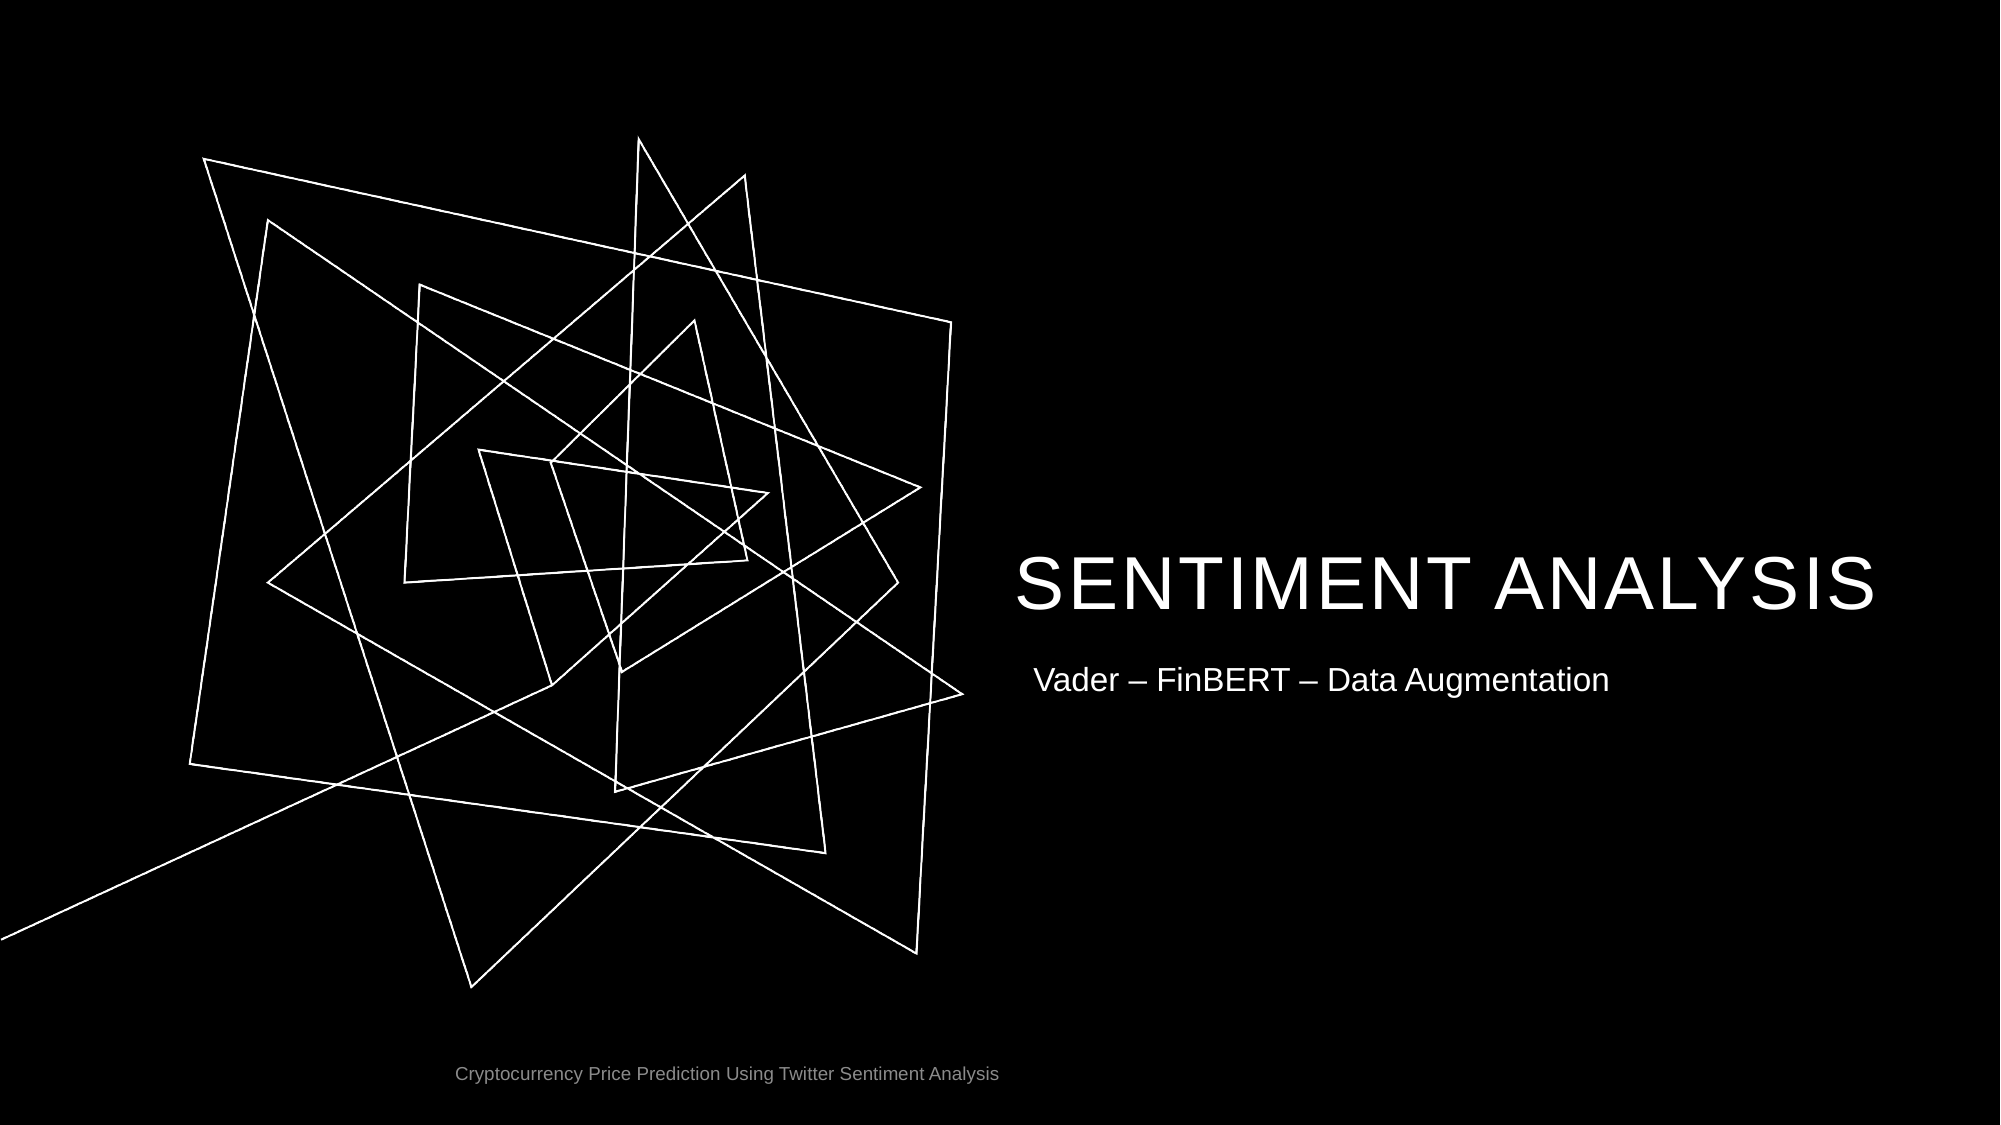

# Sentiment Analysis
Vader – FinBERT – Data Augmentation
Cryptocurrency Price Prediction Using Twitter Sentiment Analysis